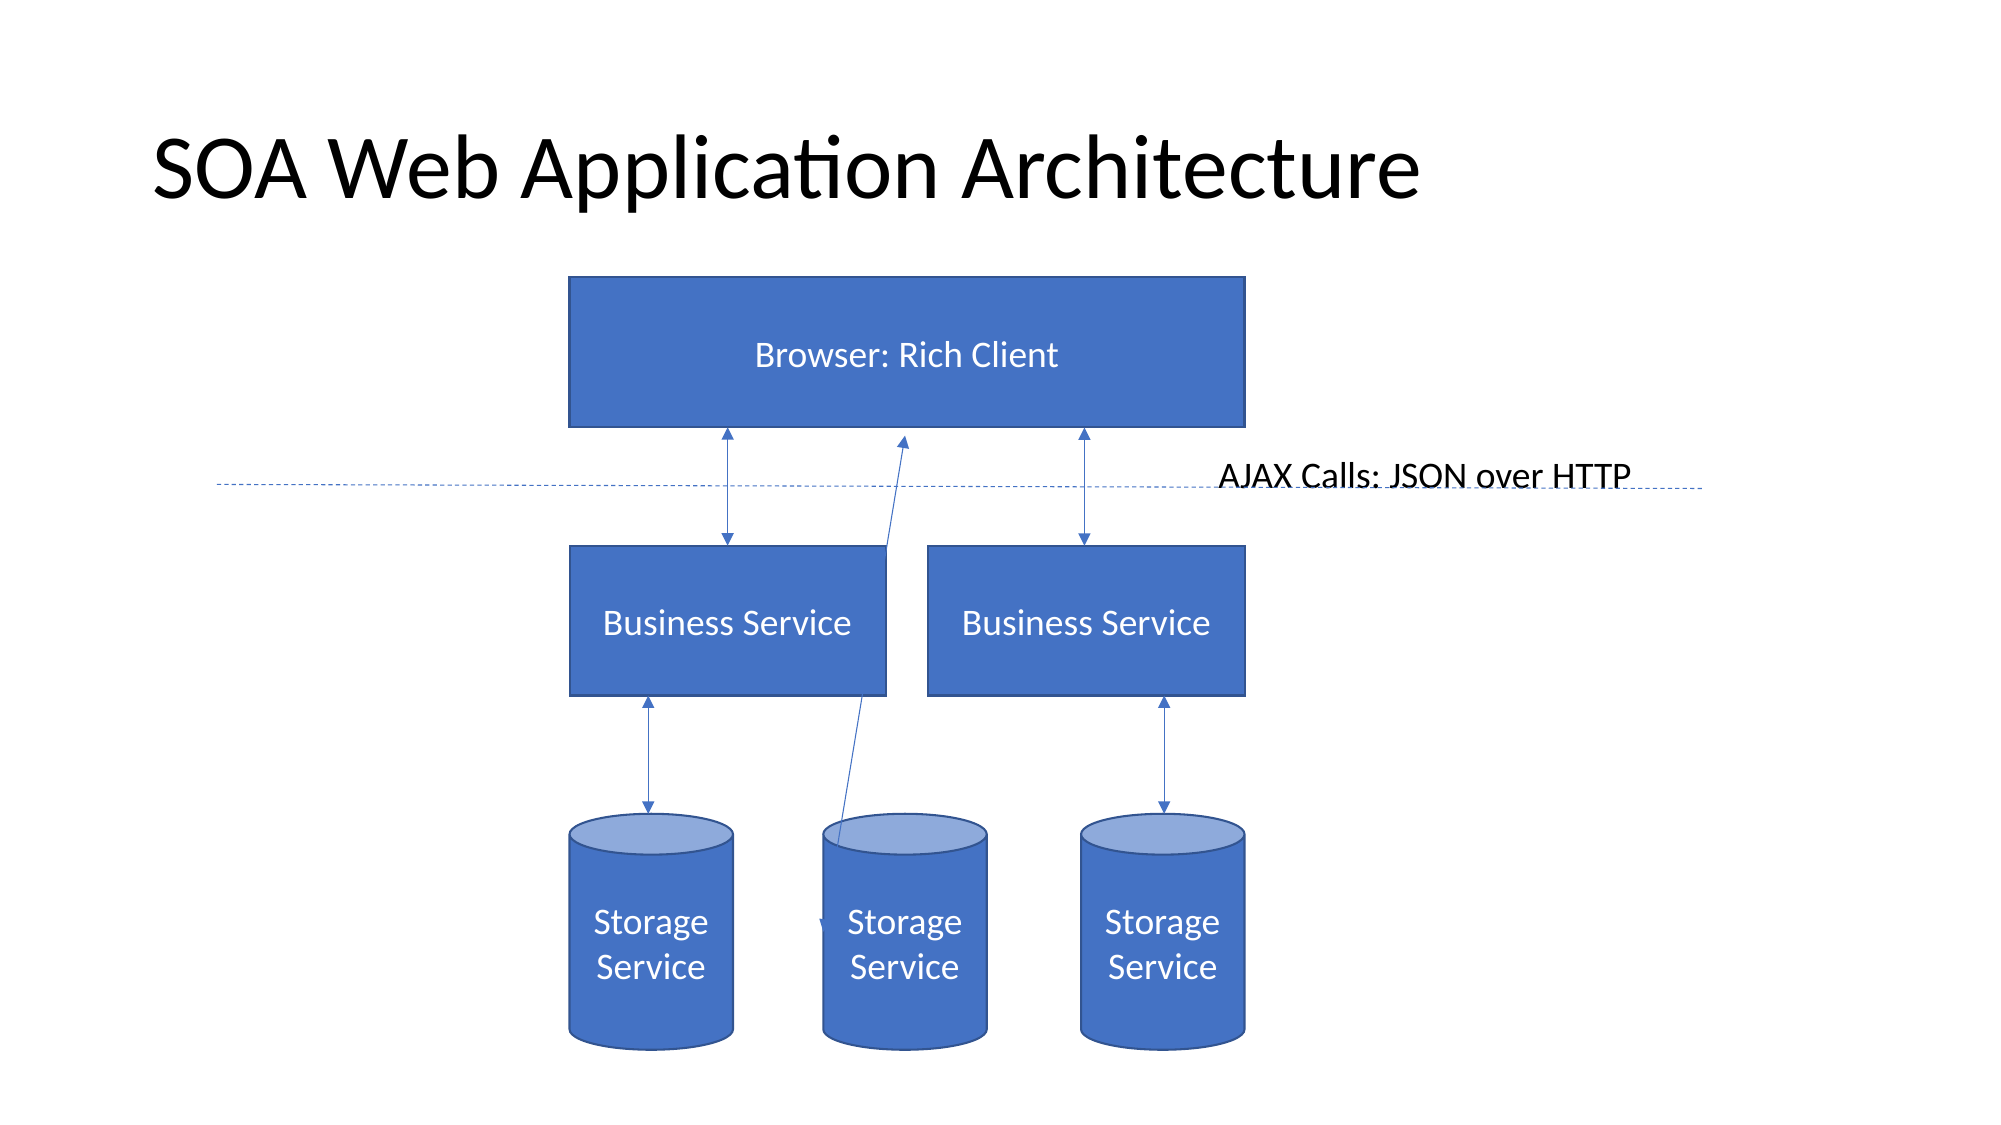

# SOA Web Application Architecture
Browser: Rich Client
AJAX Calls: JSON over HTTP
Business Service
Business Service
Storage
Service
Storage
Service
Storage
Service